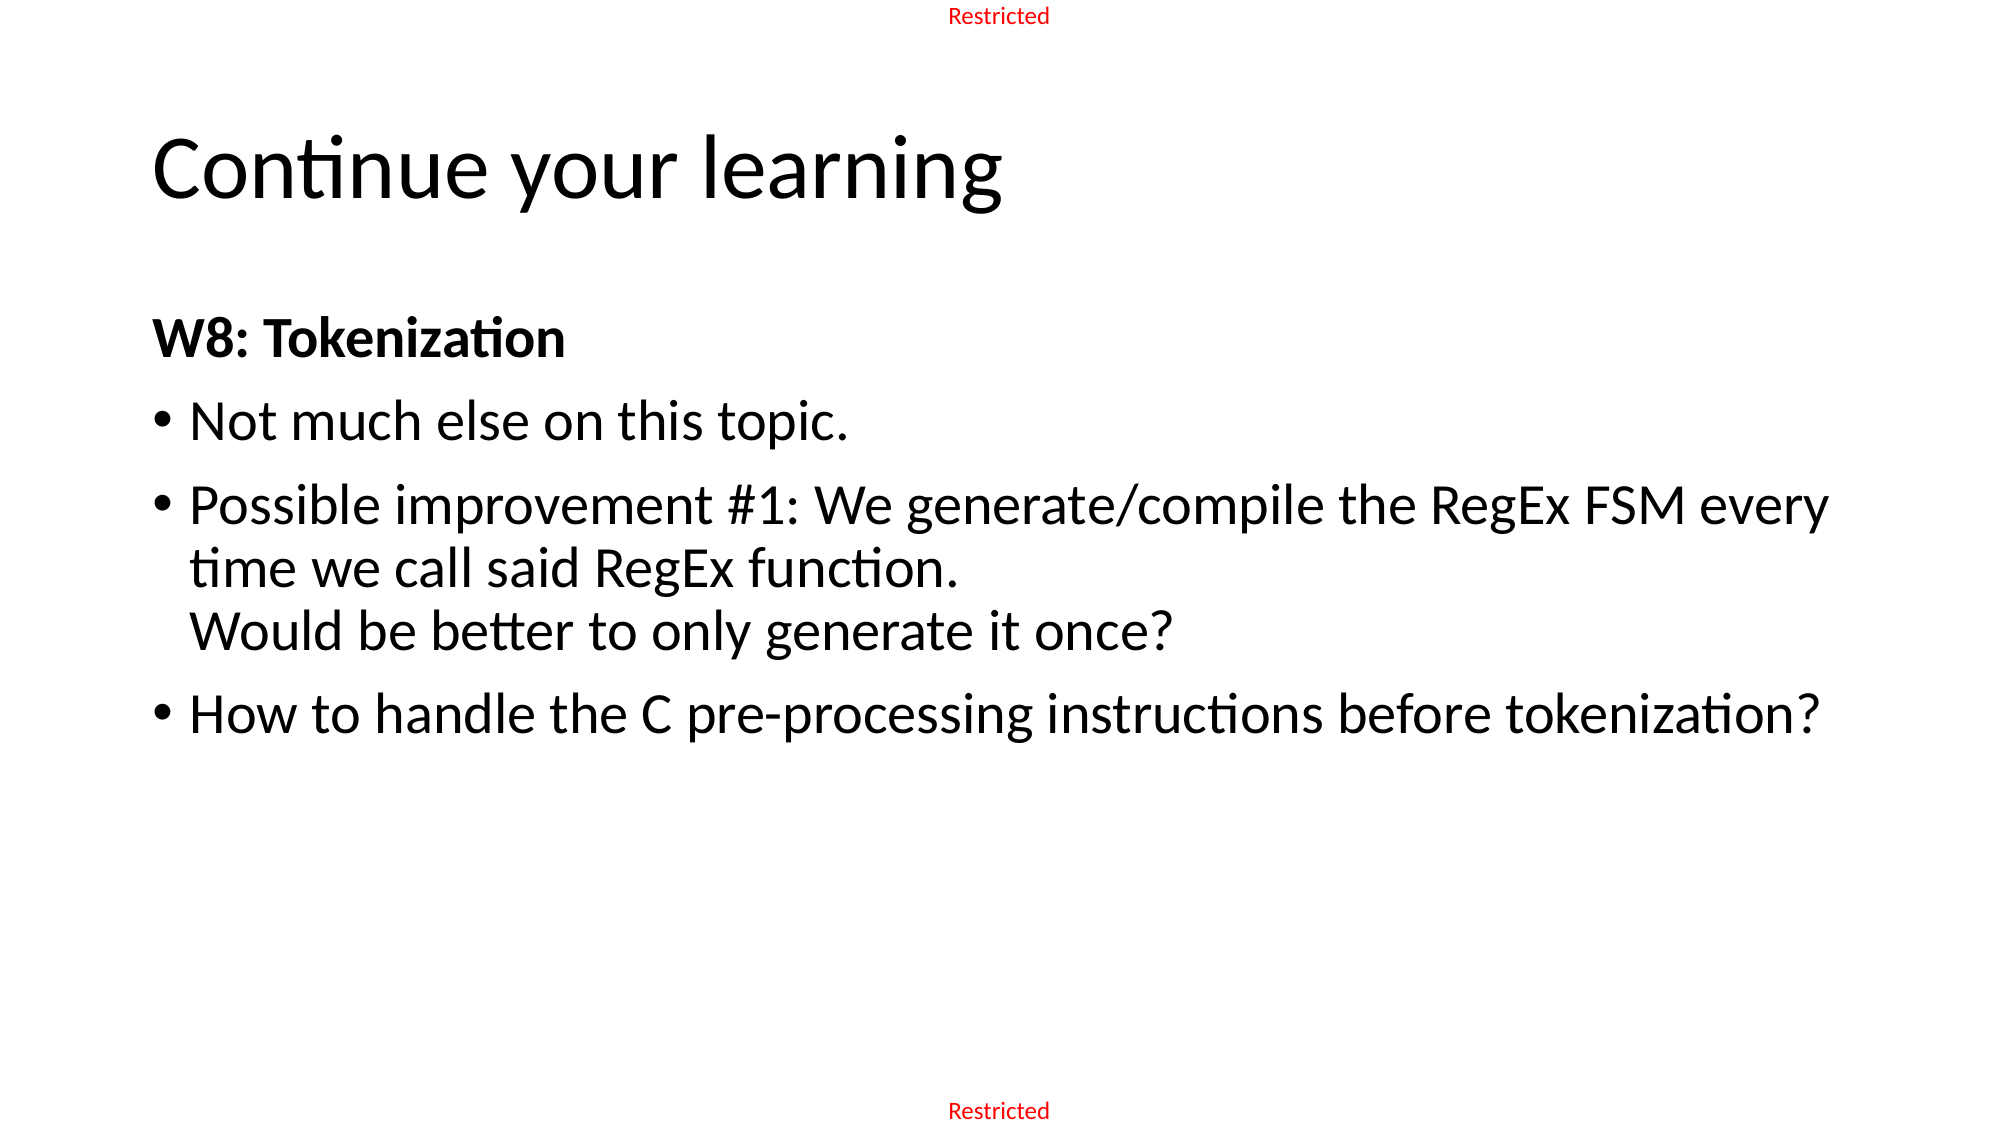

# Continue your learning
W8: Tokenization
Not much else on this topic.
Possible improvement #1: We generate/compile the RegEx FSM every time we call said RegEx function.
Would be better to only generate it once?
How to handle the C pre-processing instructions before tokenization?